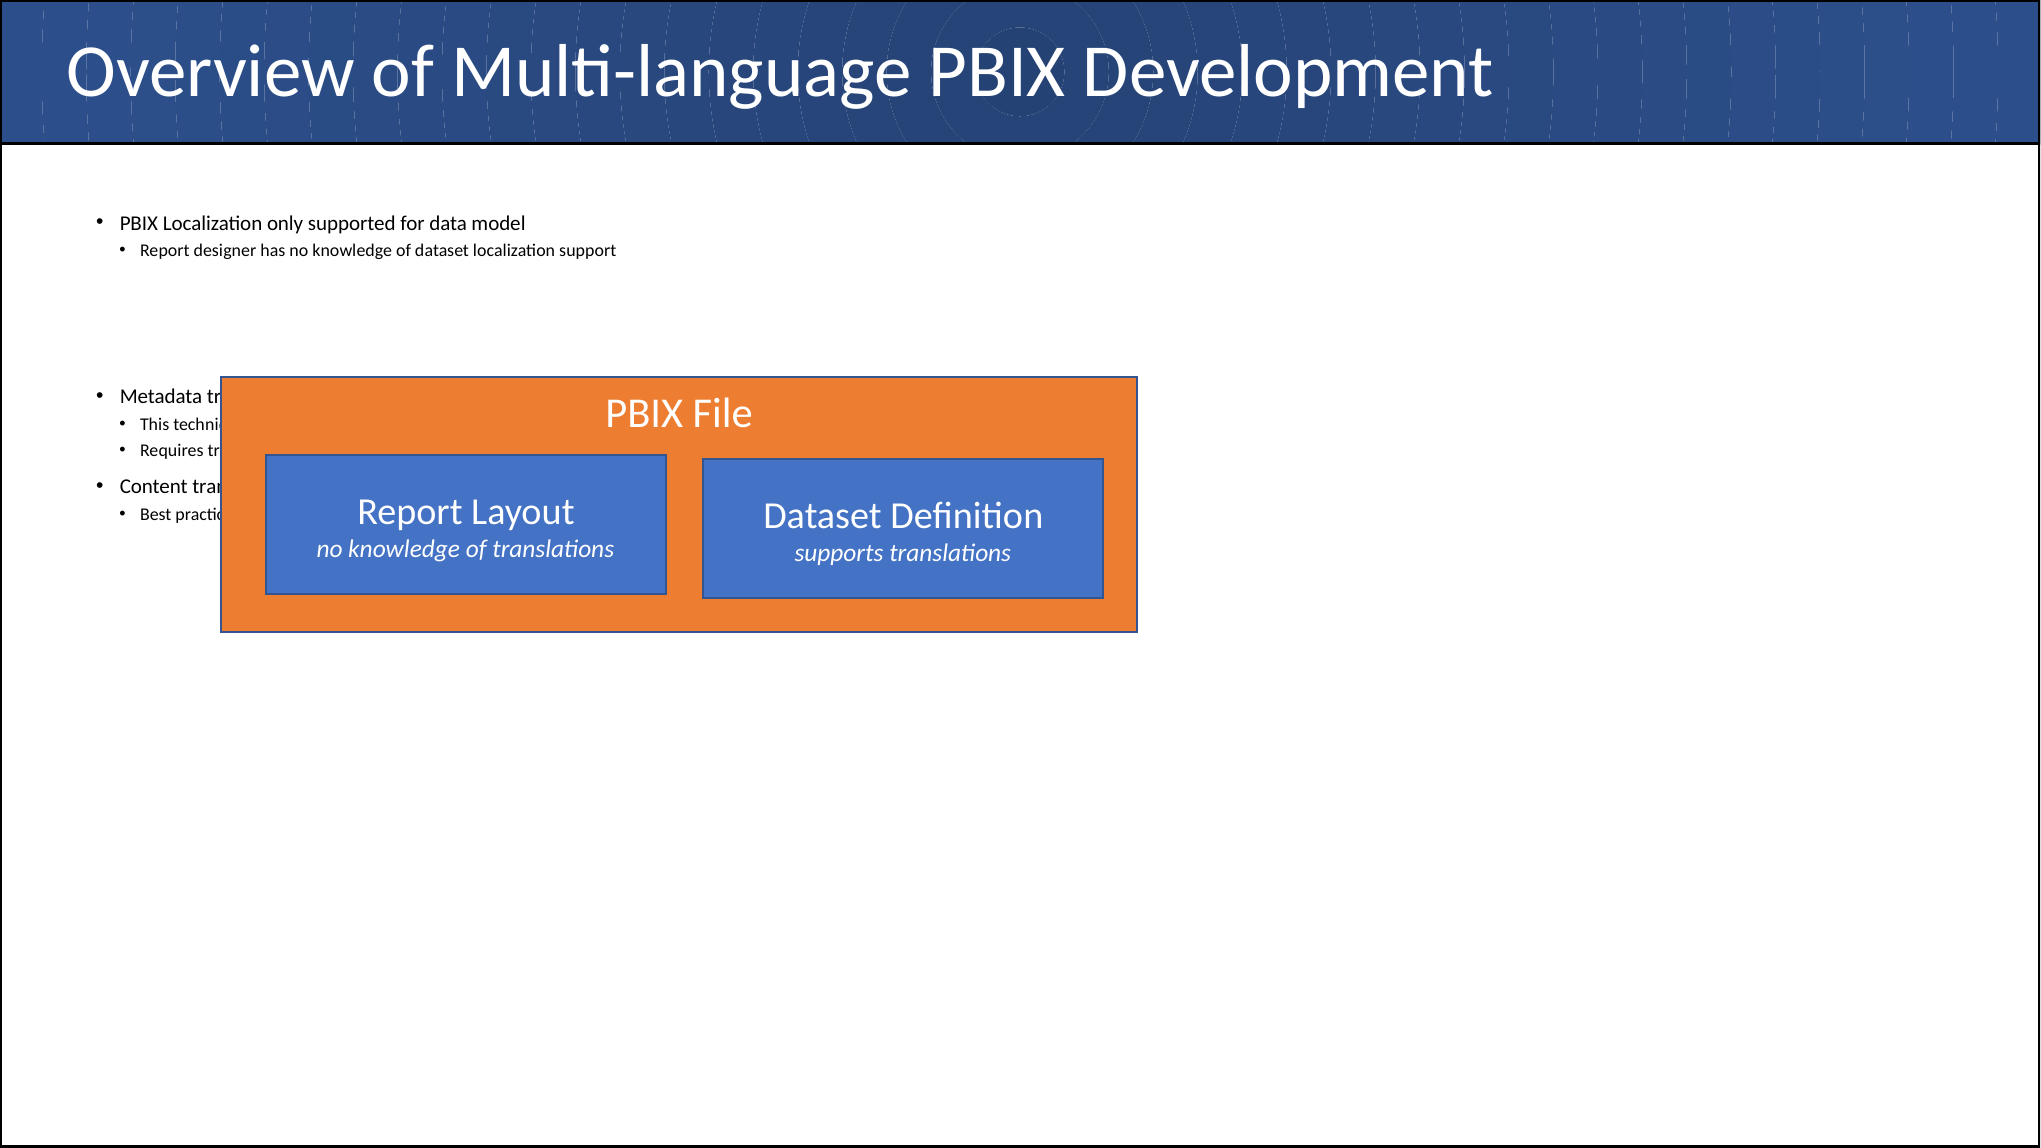

# Overview of Multi-language PBIX Development
PBIX Localization only supported for data model
Report designer has no knowledge of dataset localization support

Metadata translations supported for table names and field name
This technique not used to localize metadata labels but not to localize content
Requires tricks in the report designer to localize string content on report
Content translations added using specific data model design
Best practices currently based on replicated rows pattern

PBIX File
Report Layout
no knowledge of translations
Dataset Definition
supports translations